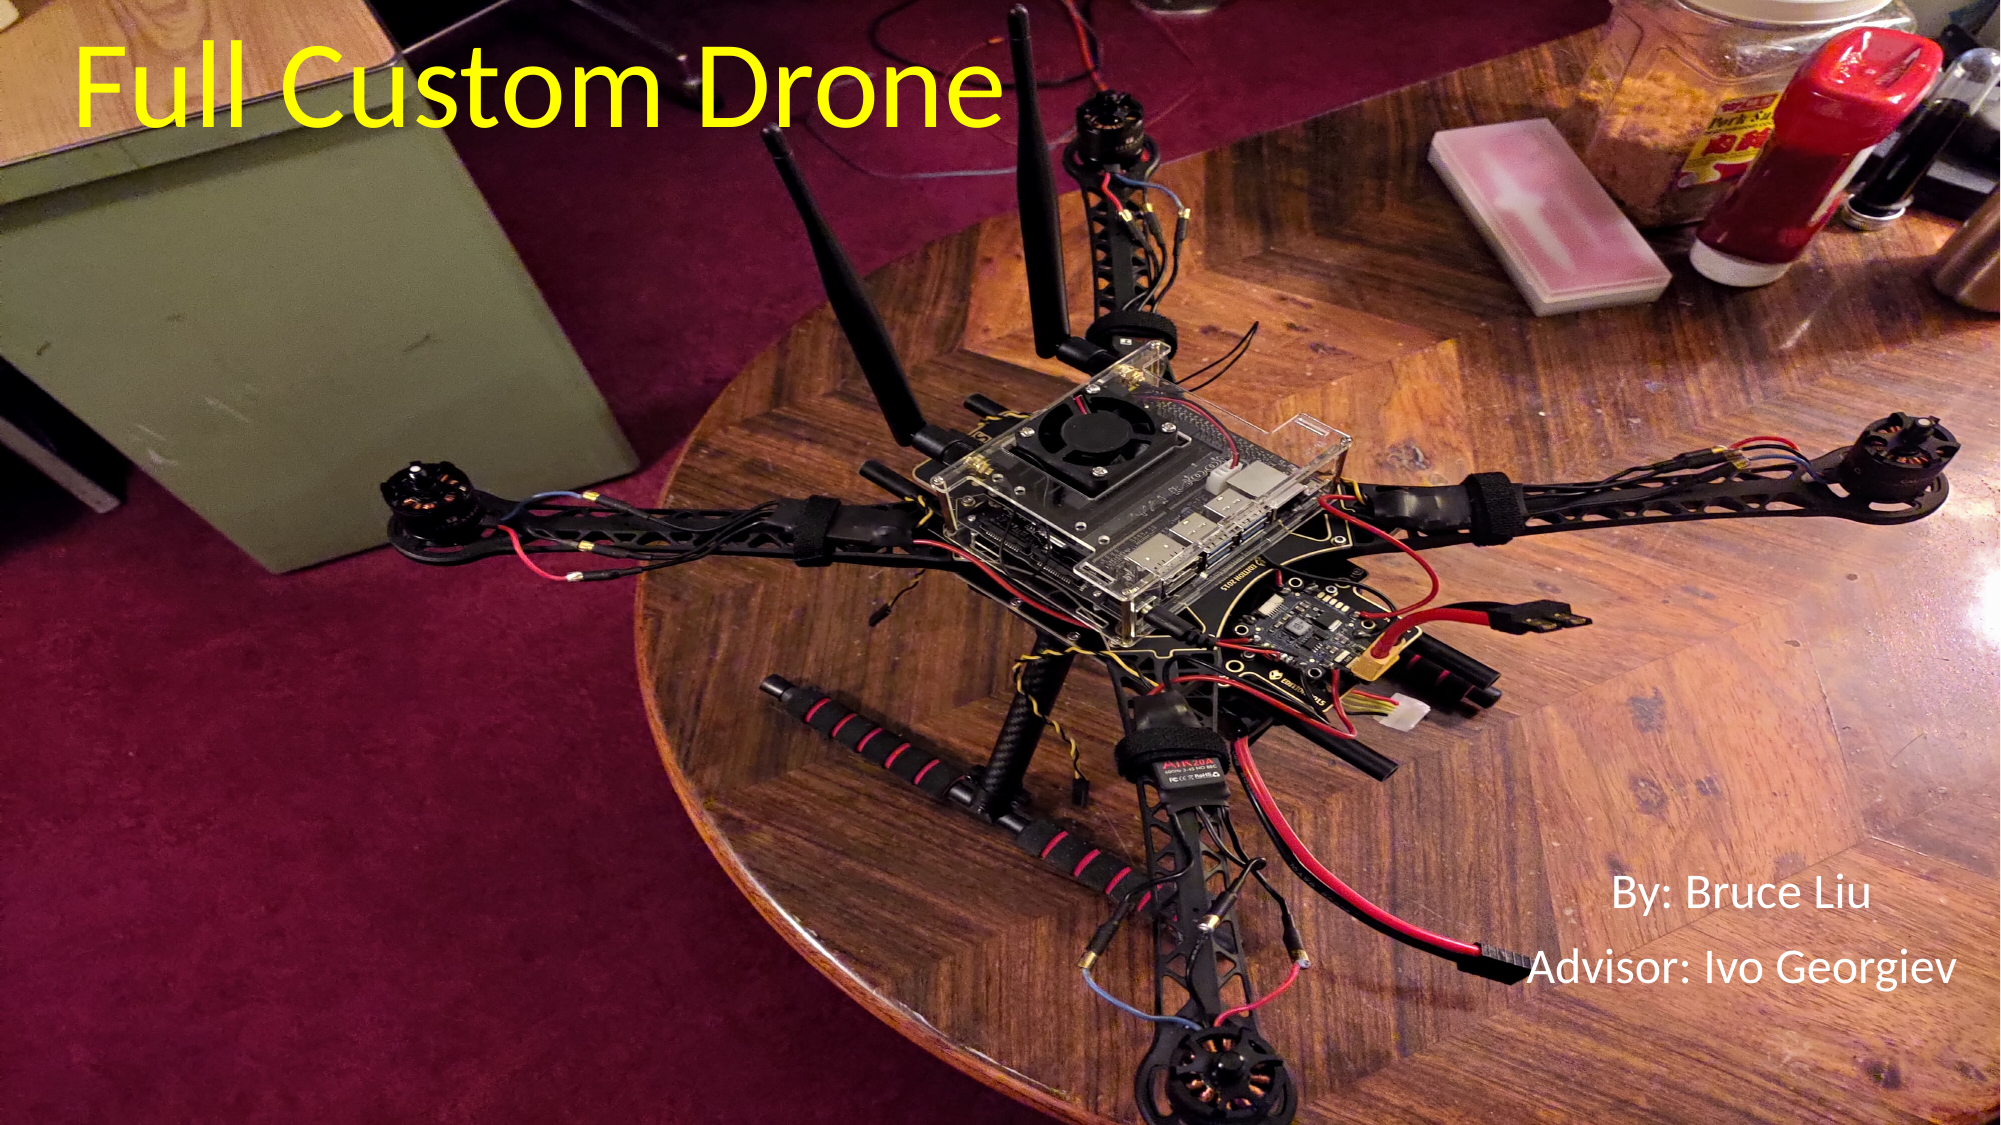

# Full Custom Drone
By: Bruce Liu
Advisor: Ivo Georgiev